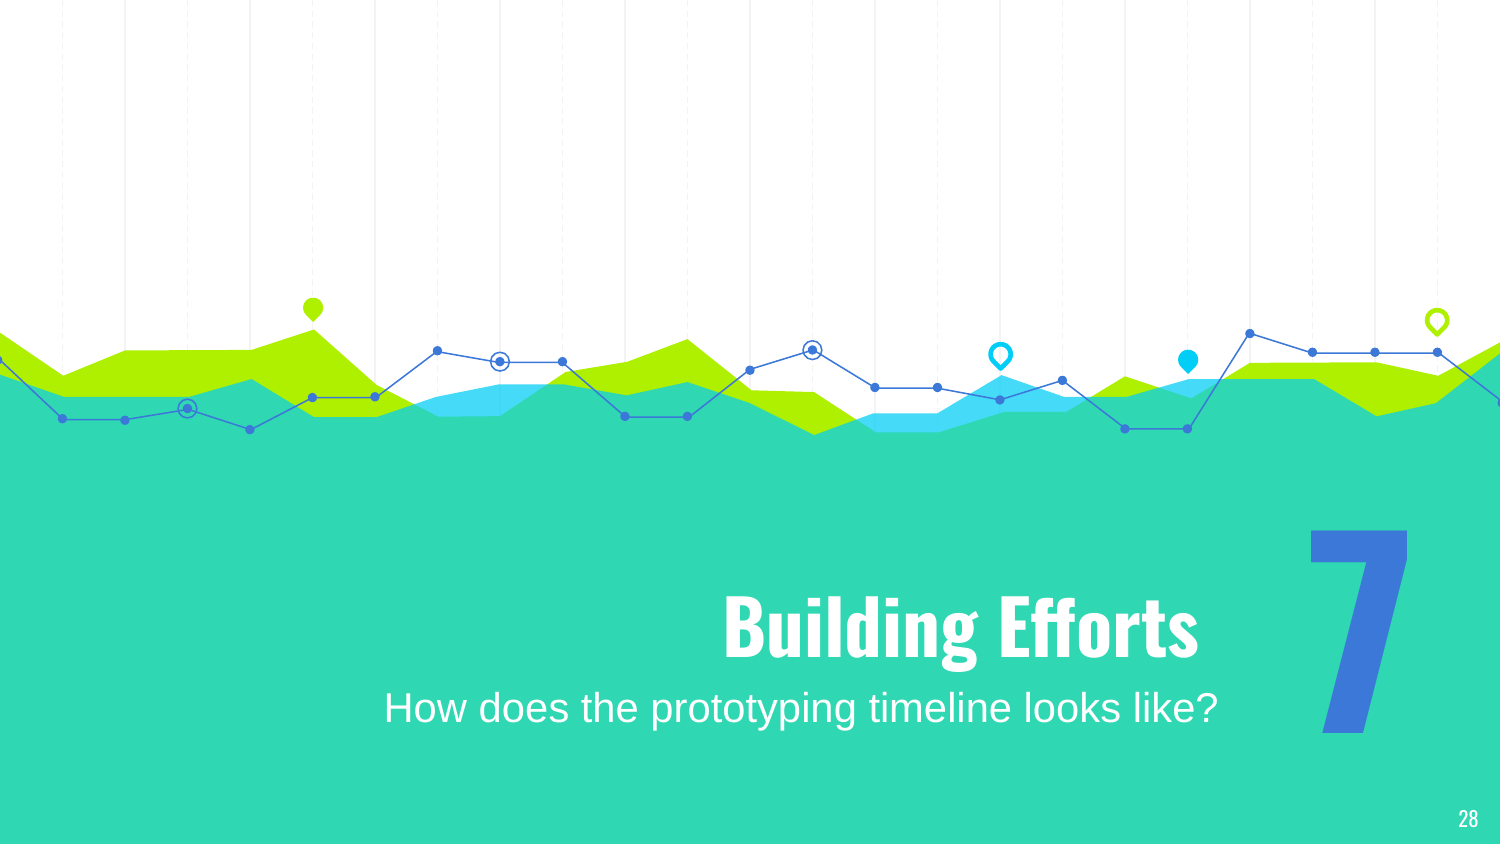

# Building Efforts
7
How does the prototyping timeline looks like?
28